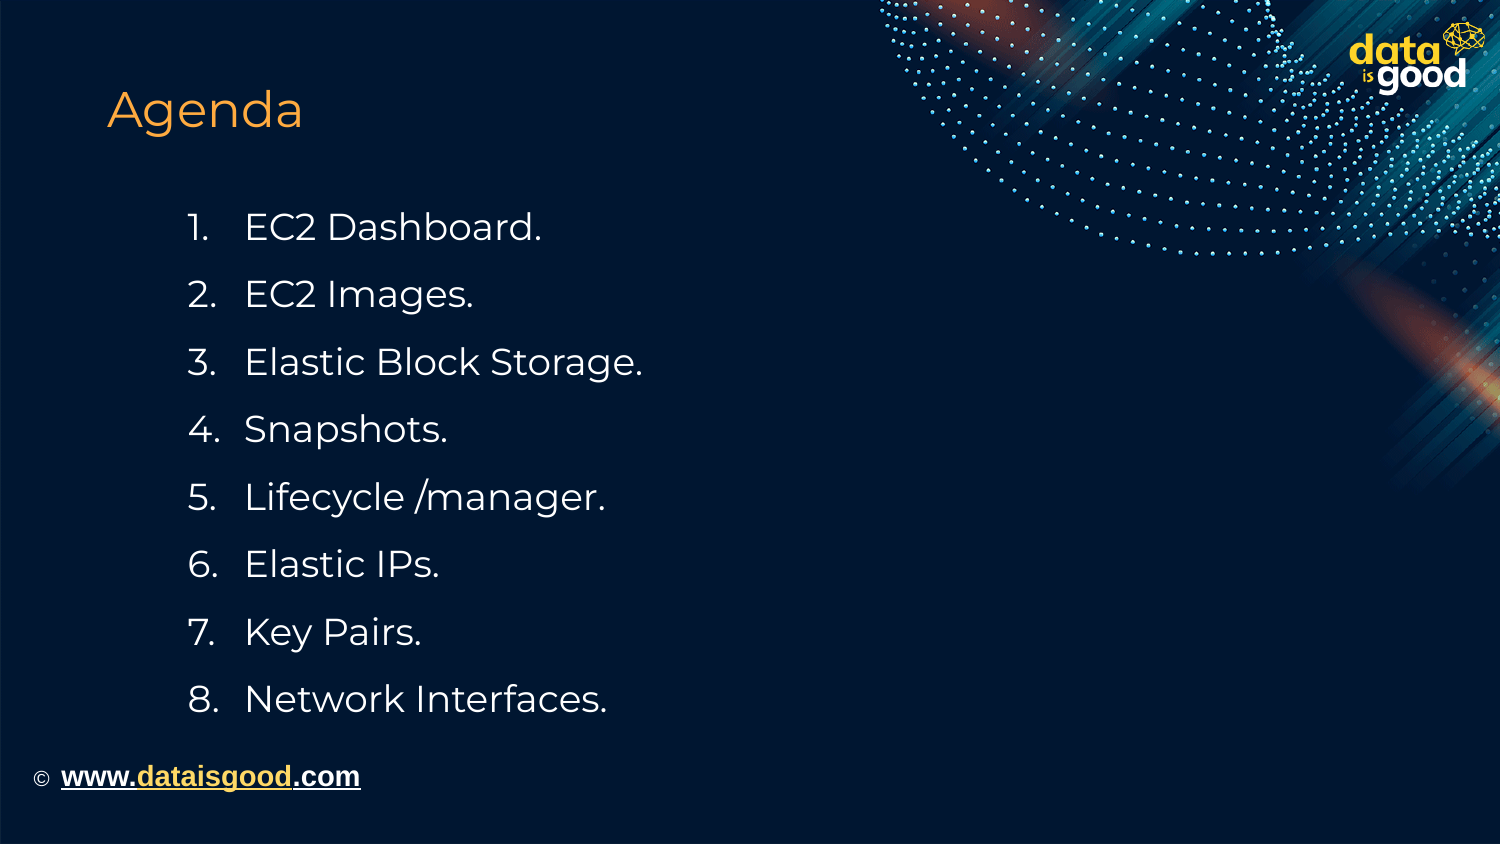

# Agenda
EC2 Dashboard.
EC2 Images.
Elastic Block Storage.
Snapshots.
Lifecycle /manager.
Elastic IPs.
Key Pairs.
Network Interfaces.